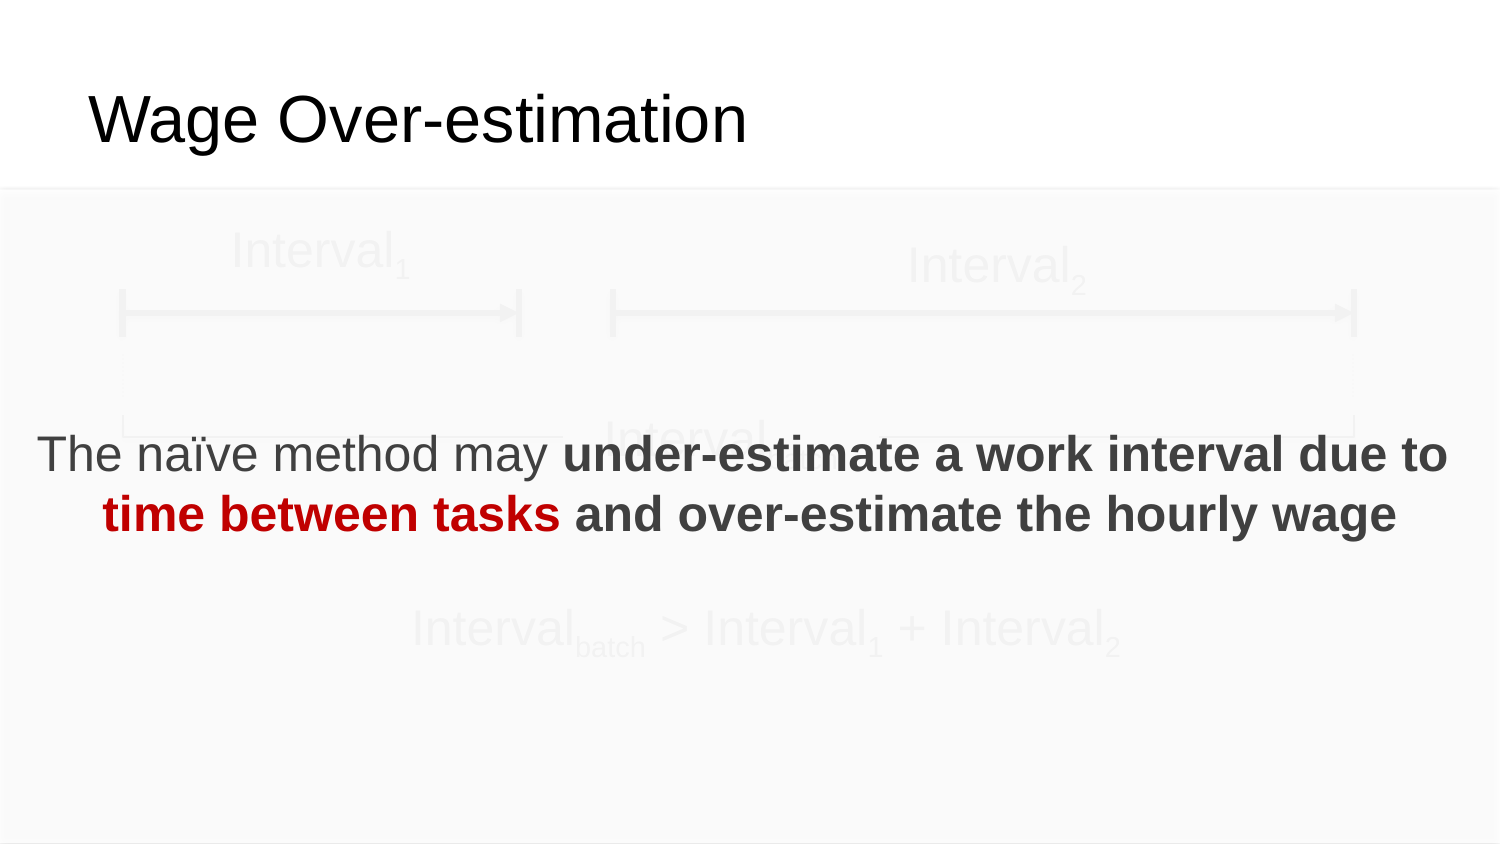

Wage Over-estimation
The naïve method may under-estimate a work interval due to
time between tasks and over-estimate the hourly wage

Interval1
Interval2

Intervalbatch
Intervalbatch > Interval1 + Interval2